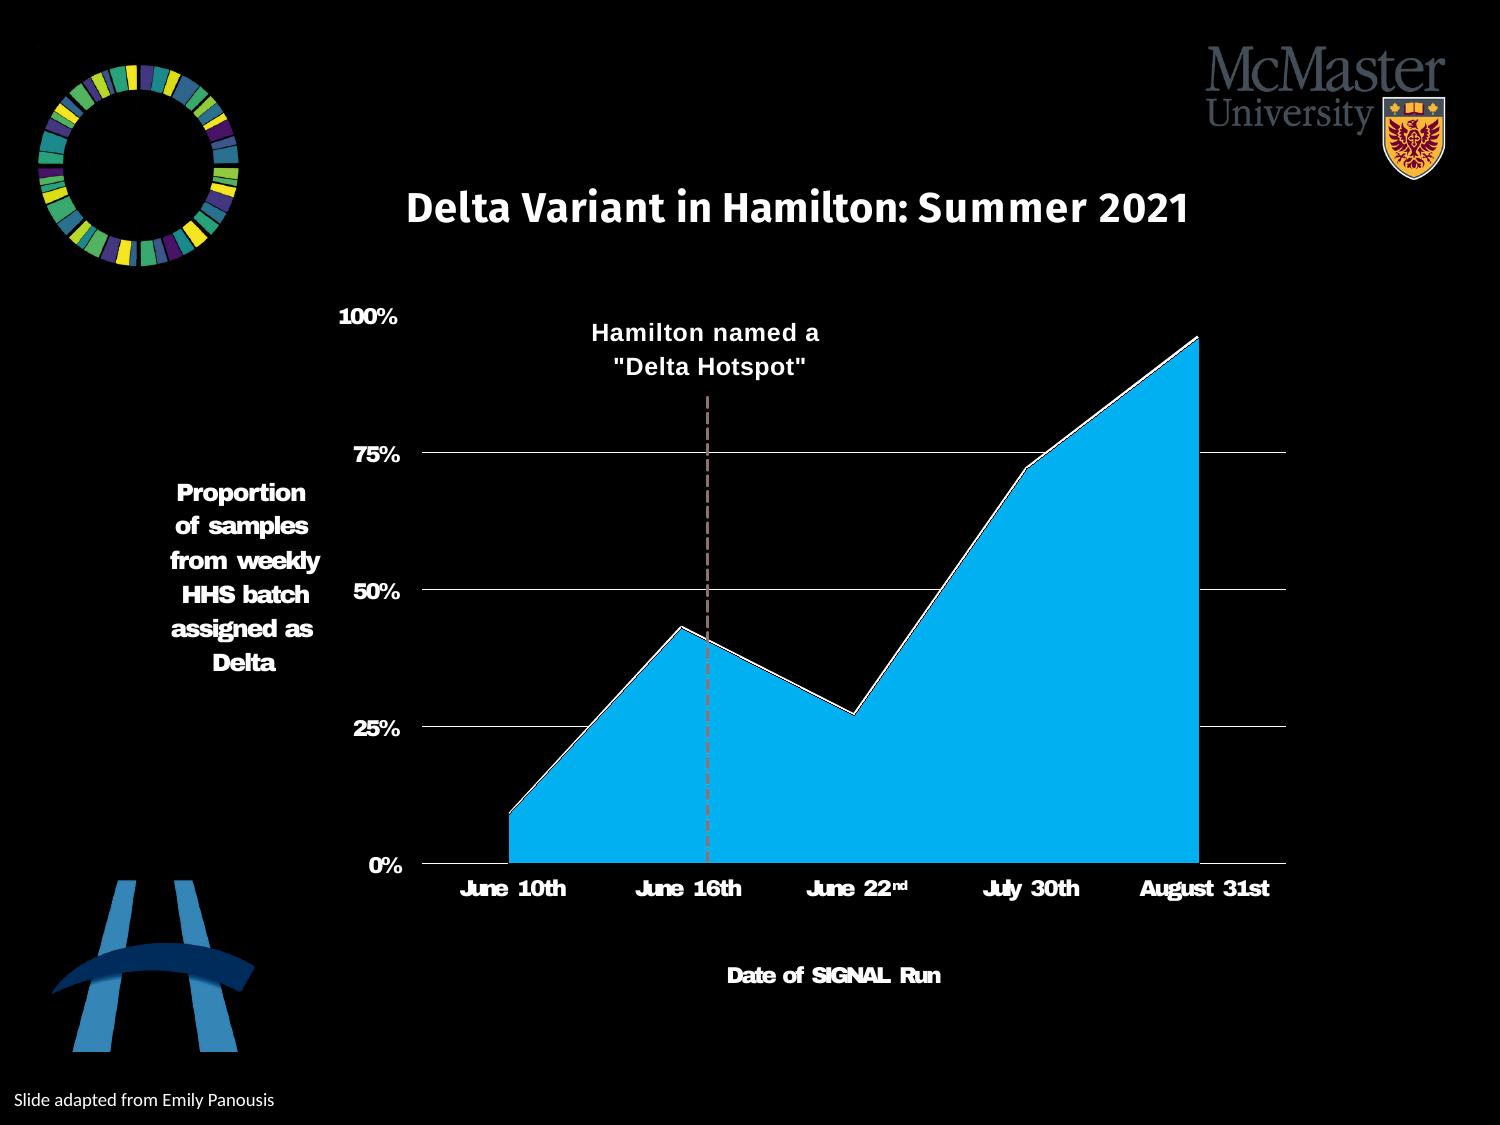

# Delta Variant in Hamilton: Summer 2021
100%
Hamilton named a  "Delta Hotspot"

75%
Proportion  of samples  from weekly  HHS batch  assigned as  Delta
50%
25%
0%
June 10th
June 16th	June 22nd

                 Date of SIGNAL Run
July 30th
August 31st

Slide adapted from Emily Panousis